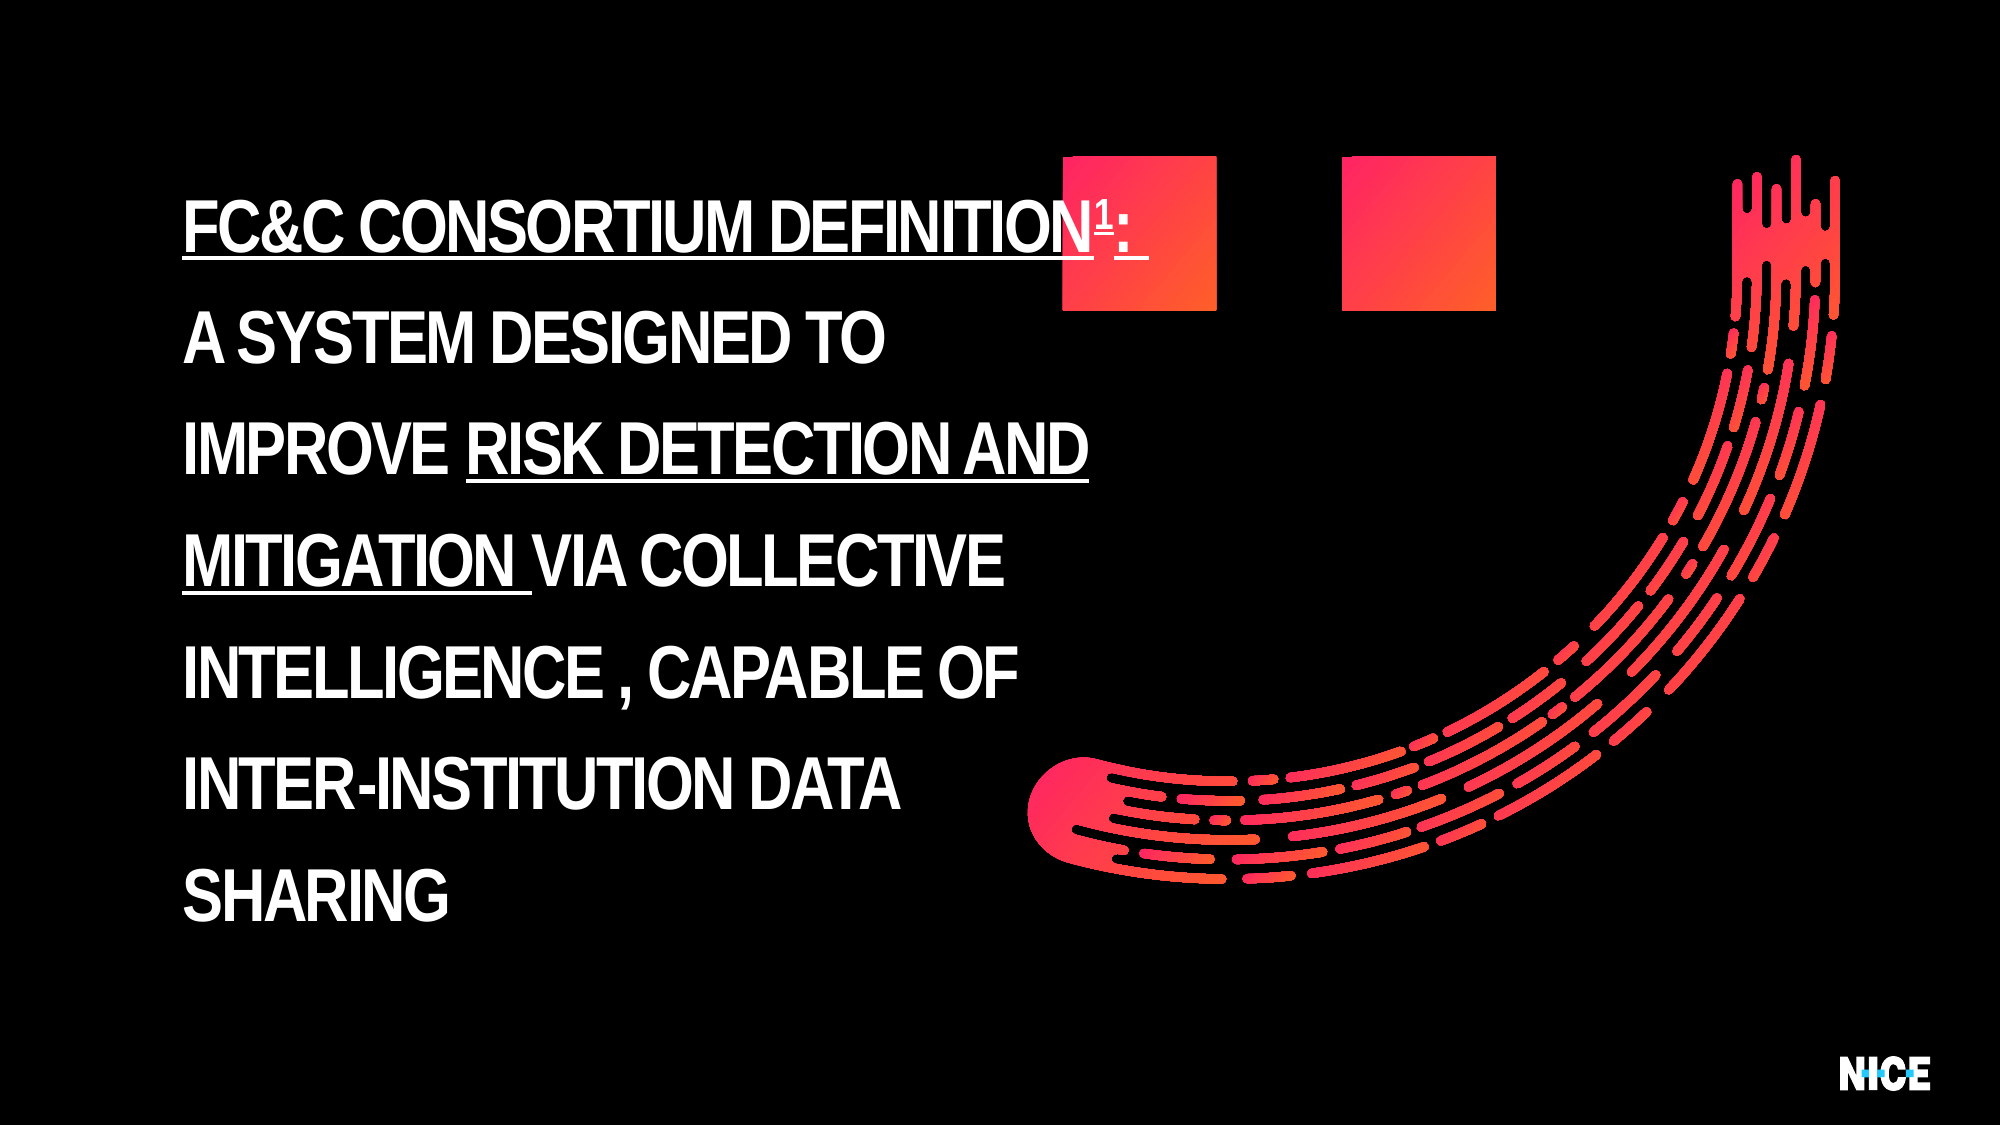

# FC&c Consortium definition1: A system designed to improve risk detection and mitigation via Collective intelligence , capable of inter-institution data sharing
Corporate Development definition